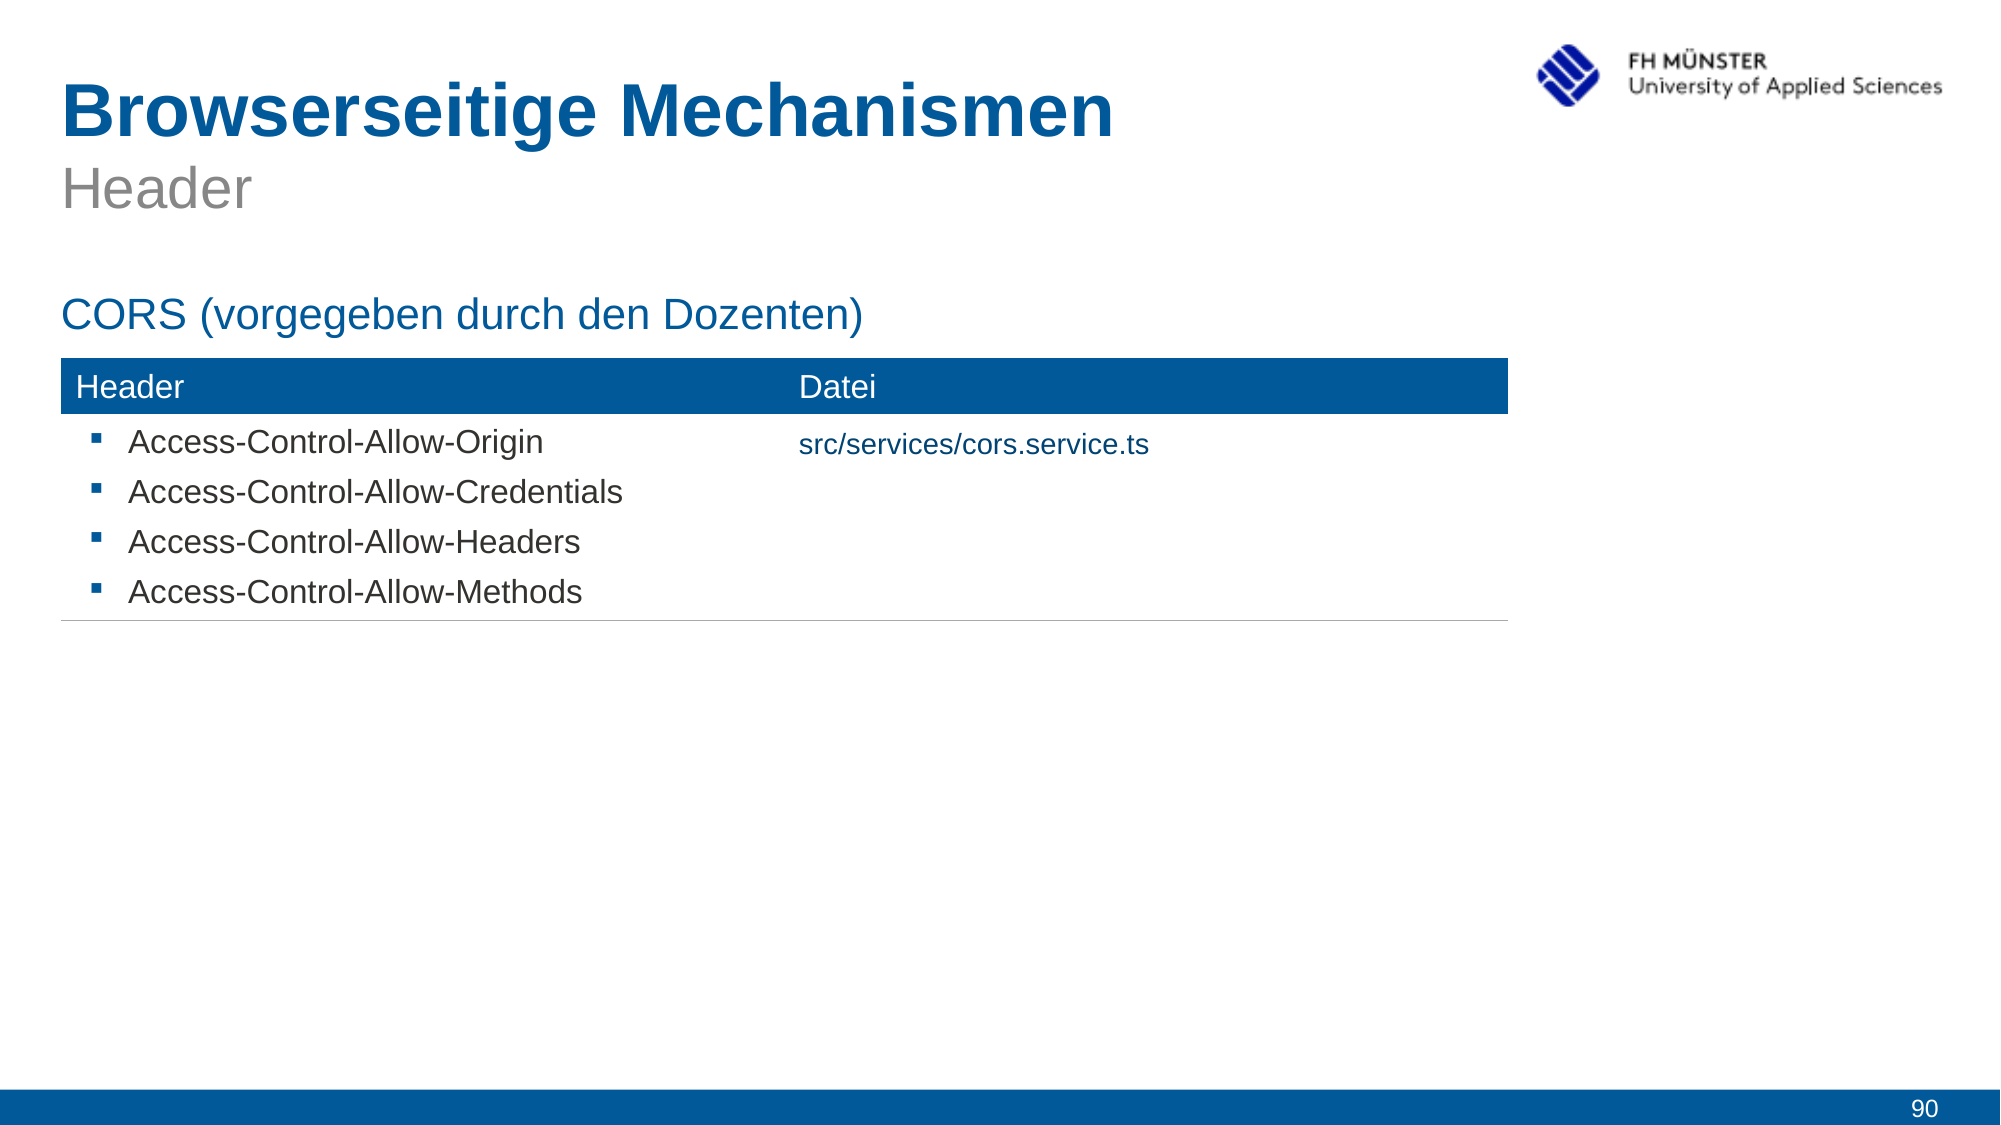

# Browserseitige Mechanismen
Header
CORS (vorgegeben durch den Dozenten)
| Header | Datei |
| --- | --- |
| Access-Control-Allow-Origin Access-Control-Allow-Credentials Access-Control-Allow-Headers Access-Control-Allow-Methods | src/services/cors.service.ts |